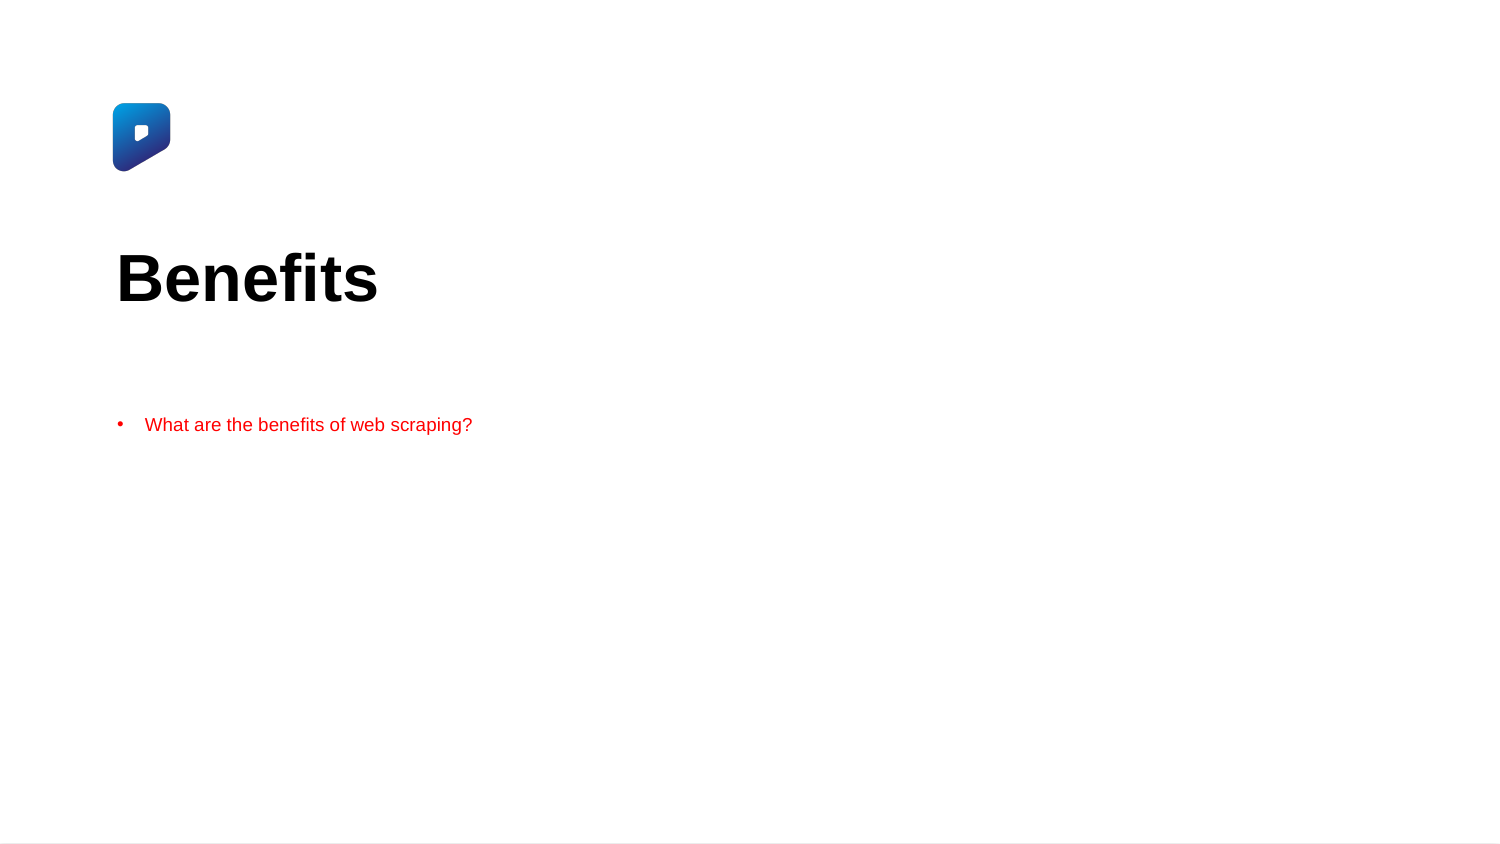

# Benefits
What are the benefits of web scraping?